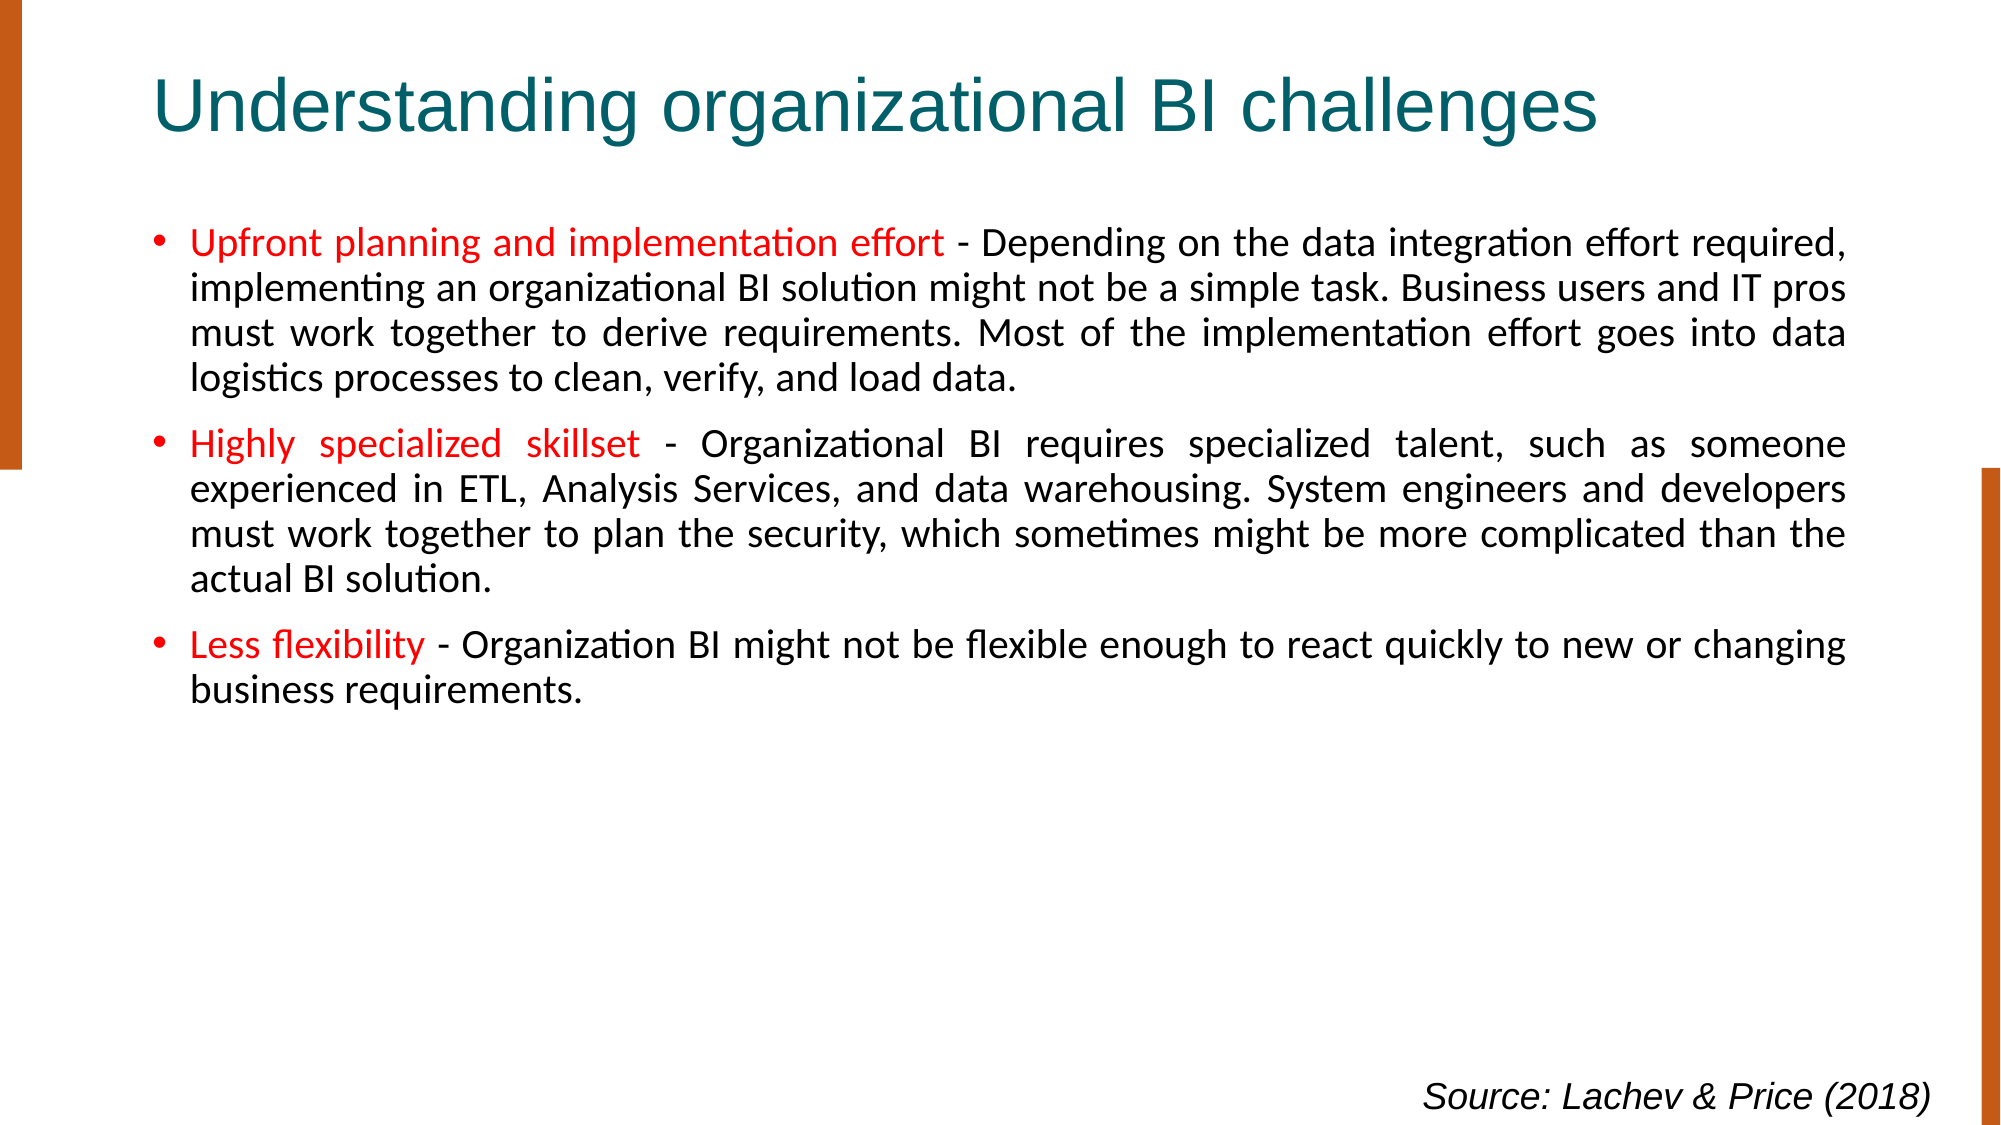

# Understanding organizational BI challenges
Upfront planning and implementation effort - Depending on the data integration effort required, implementing an organizational BI solution might not be a simple task. Business users and IT pros must work together to derive requirements. Most of the implementation effort goes into data logistics processes to clean, verify, and load data.
Highly specialized skillset - Organizational BI requires specialized talent, such as someone experienced in ETL, Analysis Services, and data warehousing. System engineers and developers must work together to plan the security, which sometimes might be more complicated than the actual BI solution.
Less flexibility - Organization BI might not be flexible enough to react quickly to new or changing business requirements.
Source: Lachev & Price (2018)